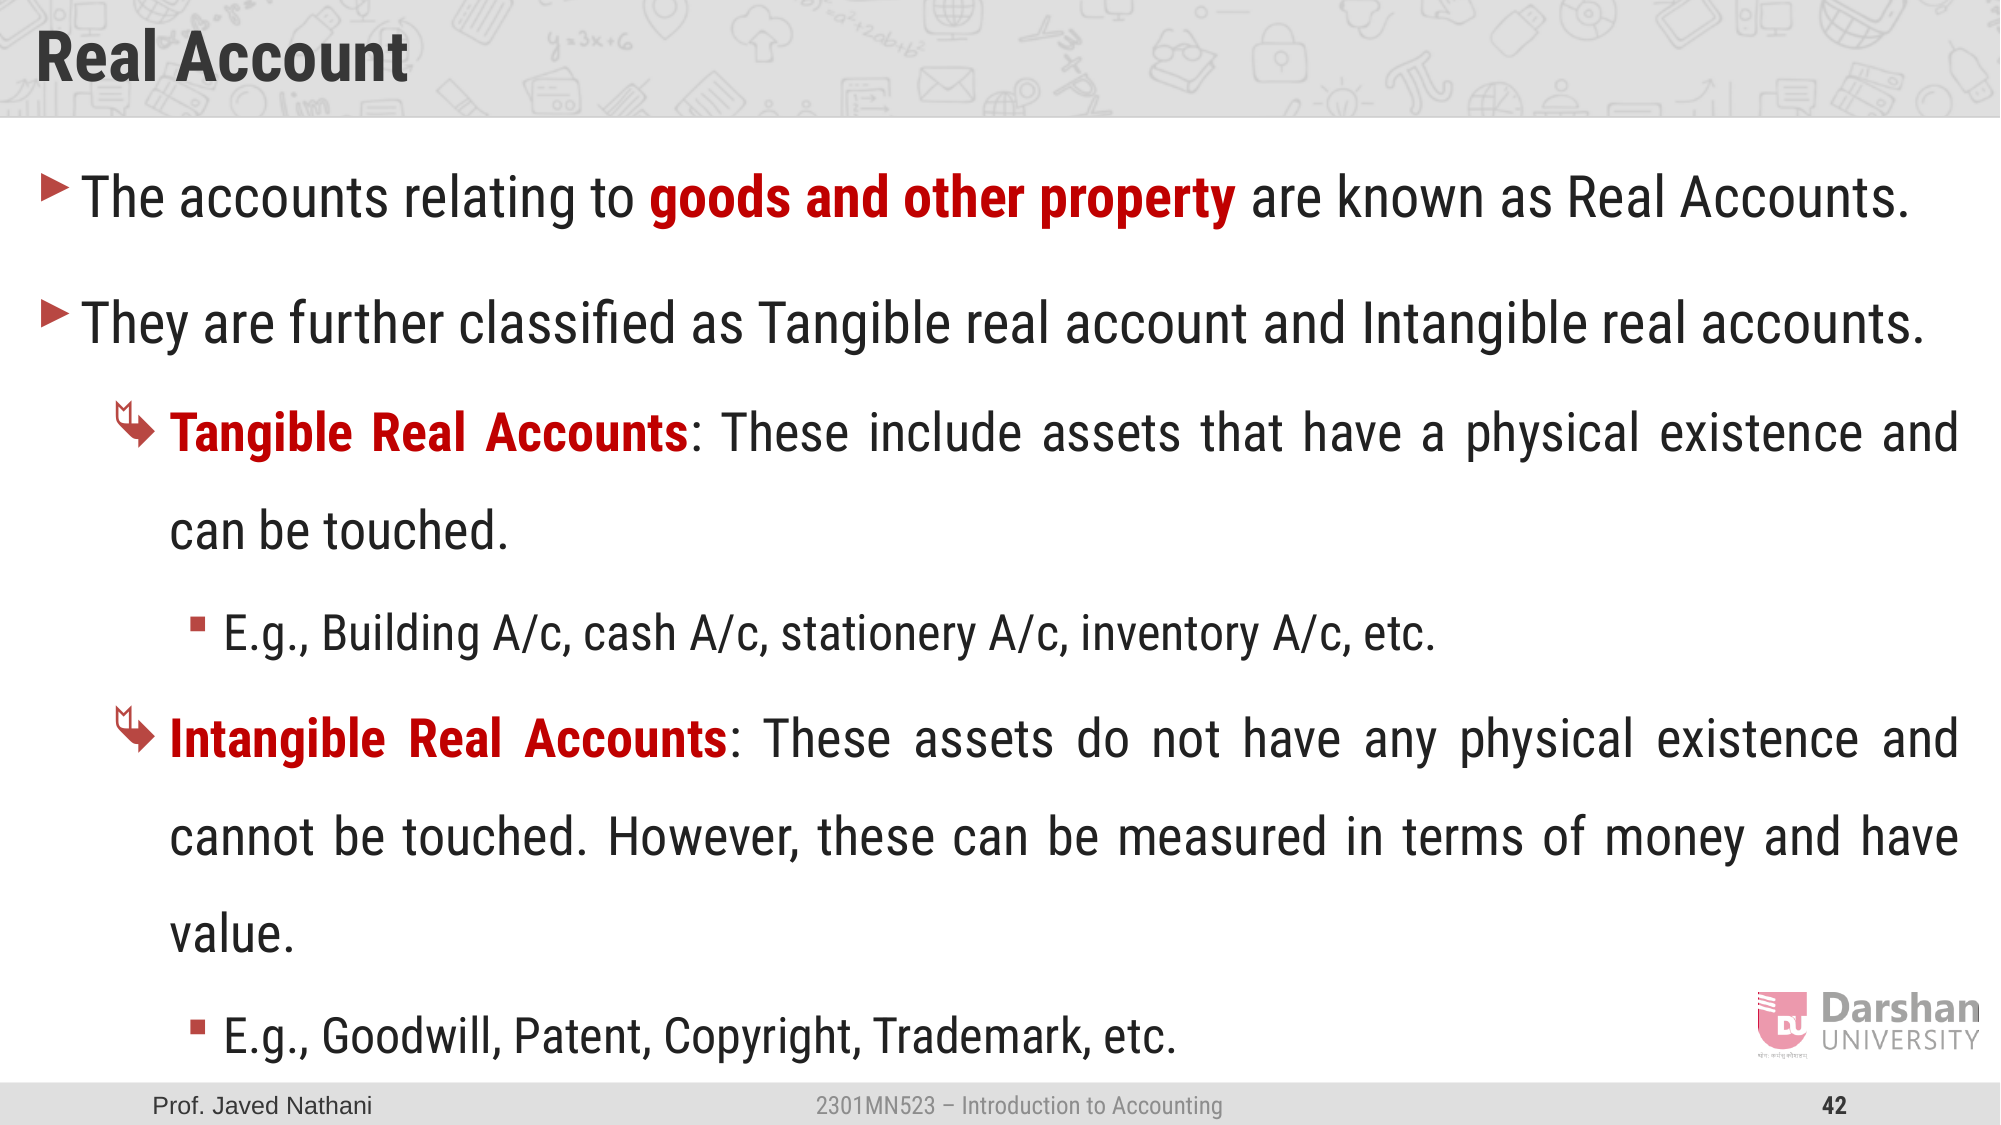

# Real Account
The accounts relating to goods and other property are known as Real Accounts.
They are further classified as Tangible real account and Intangible real accounts.
Tangible Real Accounts: These include assets that have a physical existence and can be touched.
E.g., Building A/c, cash A/c, stationery A/c, inventory A/c, etc.
Intangible Real Accounts: These assets do not have any physical existence and cannot be touched. However, these can be measured in terms of money and have value.
E.g., Goodwill, Patent, Copyright, Trademark, etc.